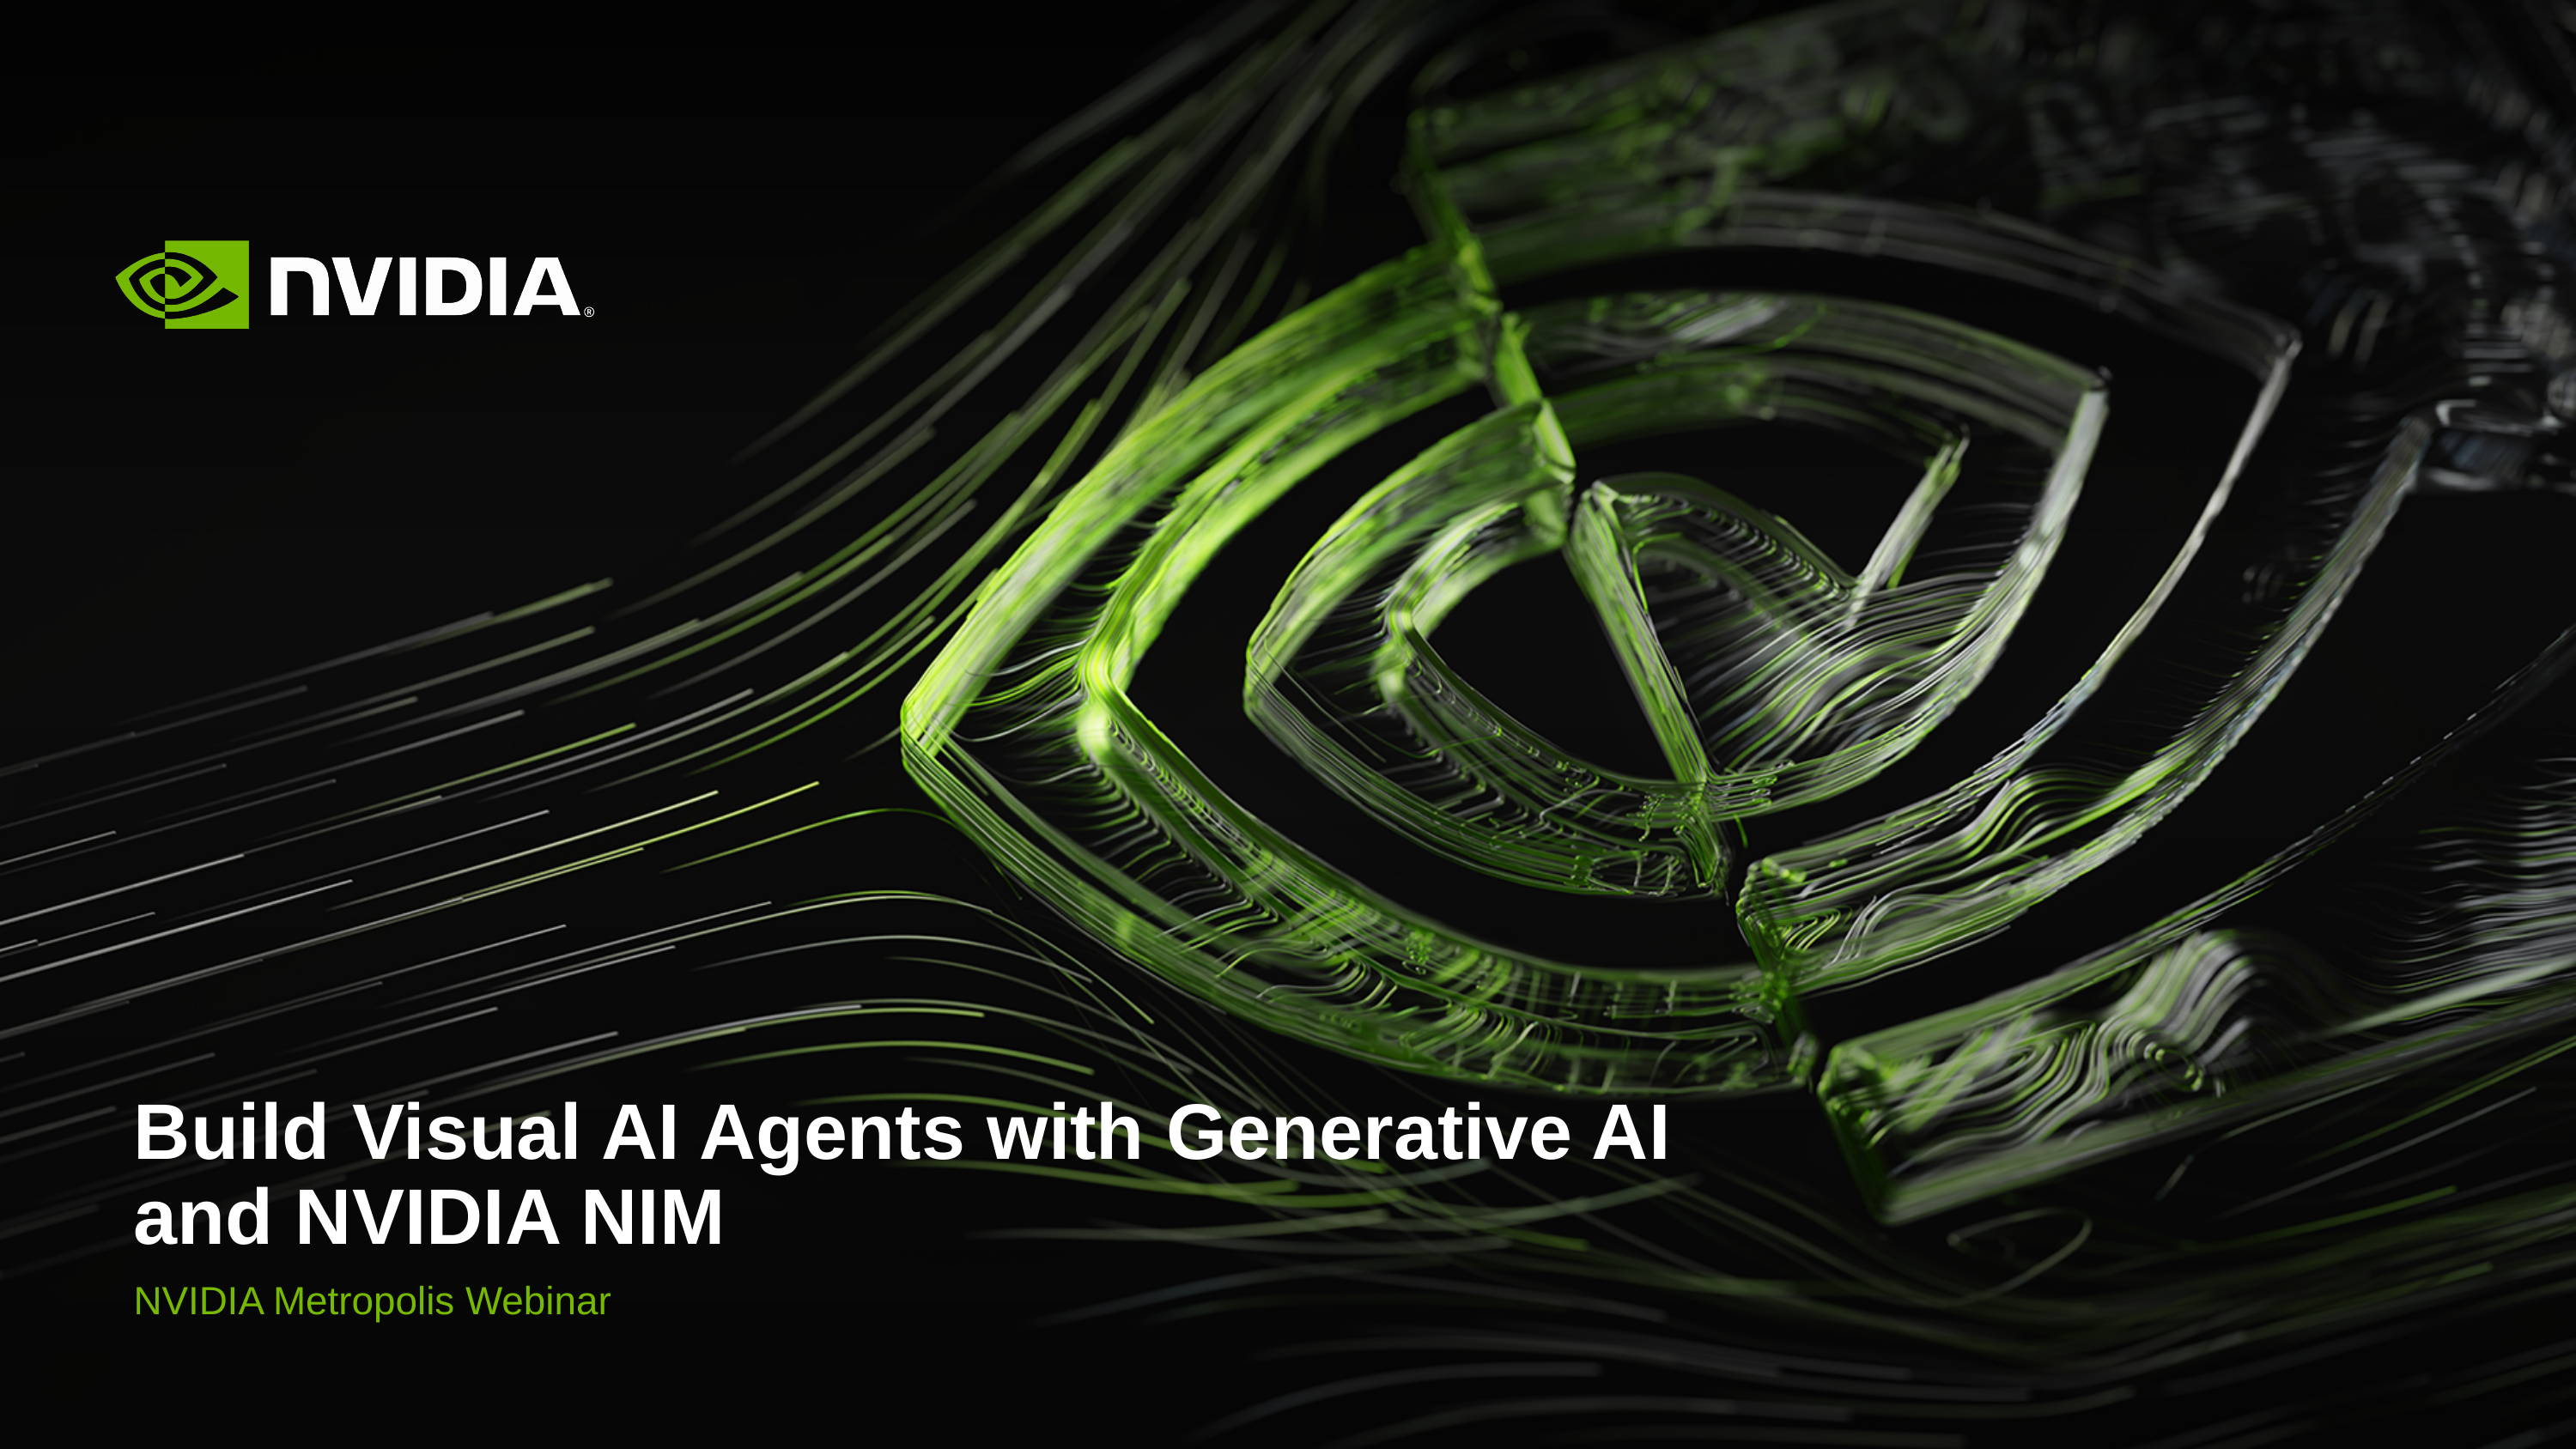

# Build Visual AI Agents with Generative AI and NVIDIA NIM
NVIDIA Metropolis Webinar